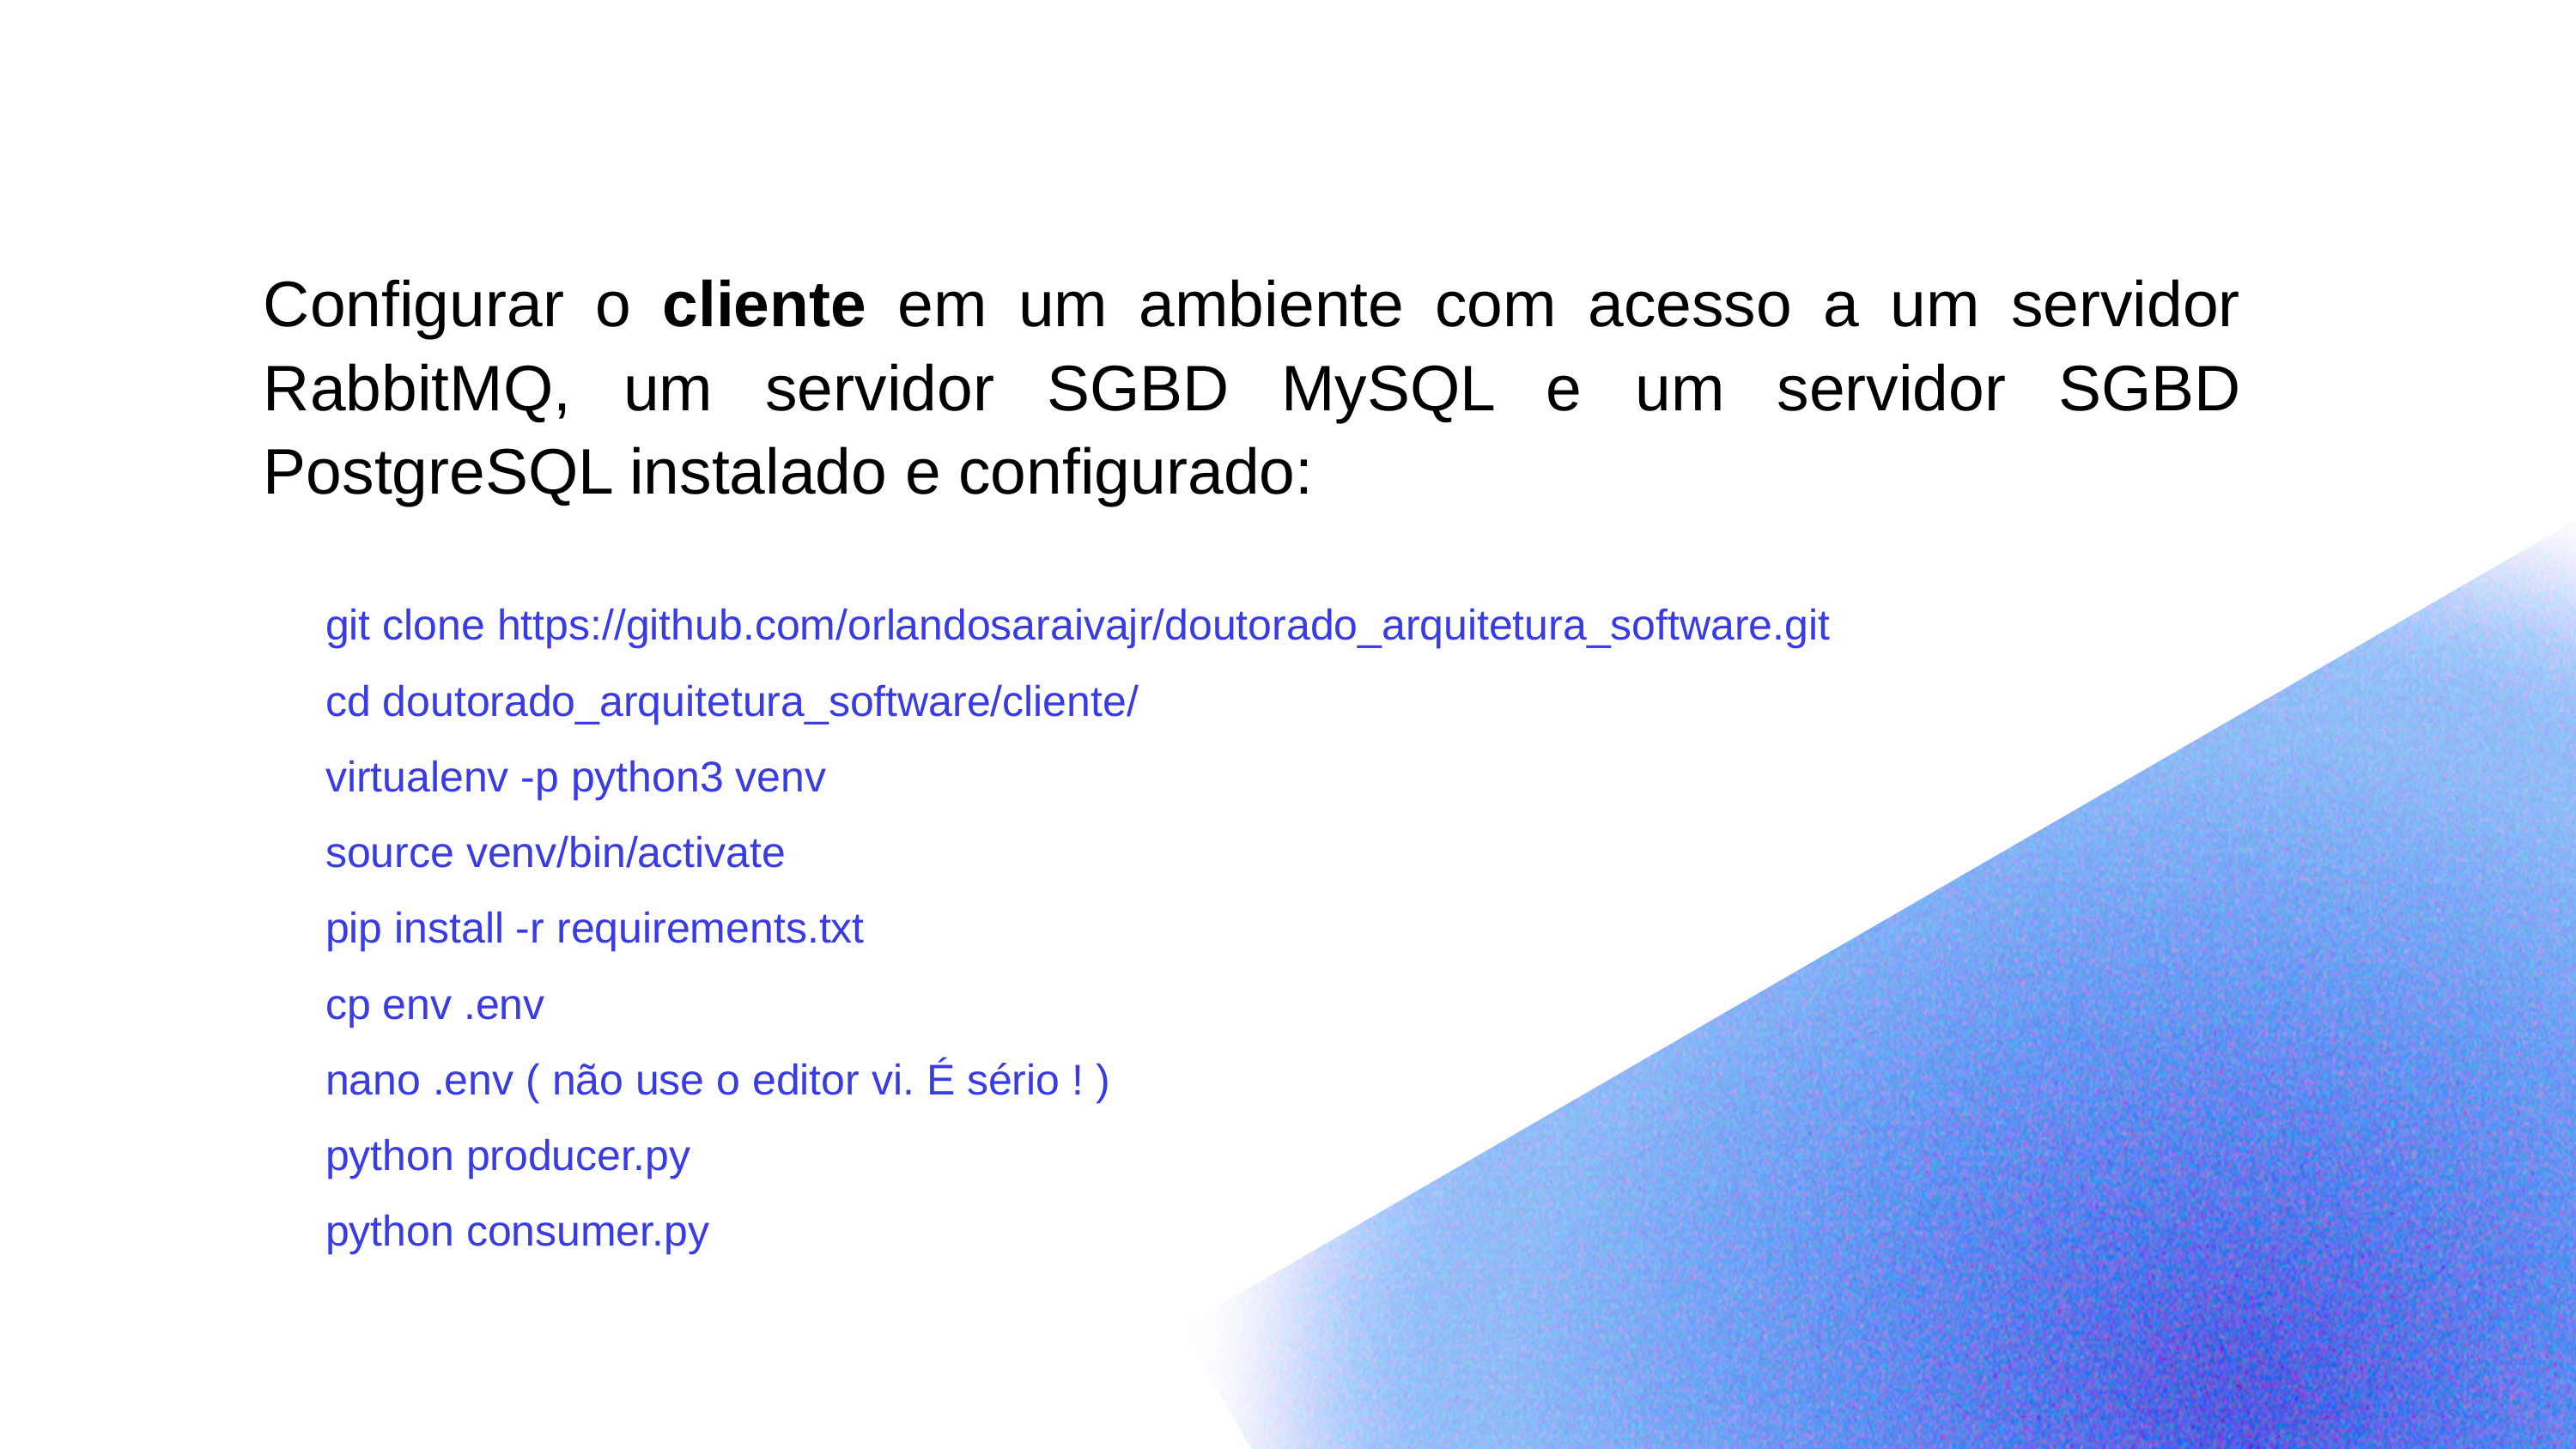

Configurar o cliente em um ambiente com acesso a um servidor RabbitMQ, um servidor SGBD MySQL e um servidor SGBD PostgreSQL instalado e configurado:
git clone https://github.com/orlandosaraivajr/doutorado_arquitetura_software.git

cd doutorado_arquitetura_software/cliente/

virtualenv -p python3 venv

source venv/bin/activate

pip install -r requirements.txt

cp env .env

nano .env ( não use o editor vi. É sério ! )

python producer.py

python consumer.py